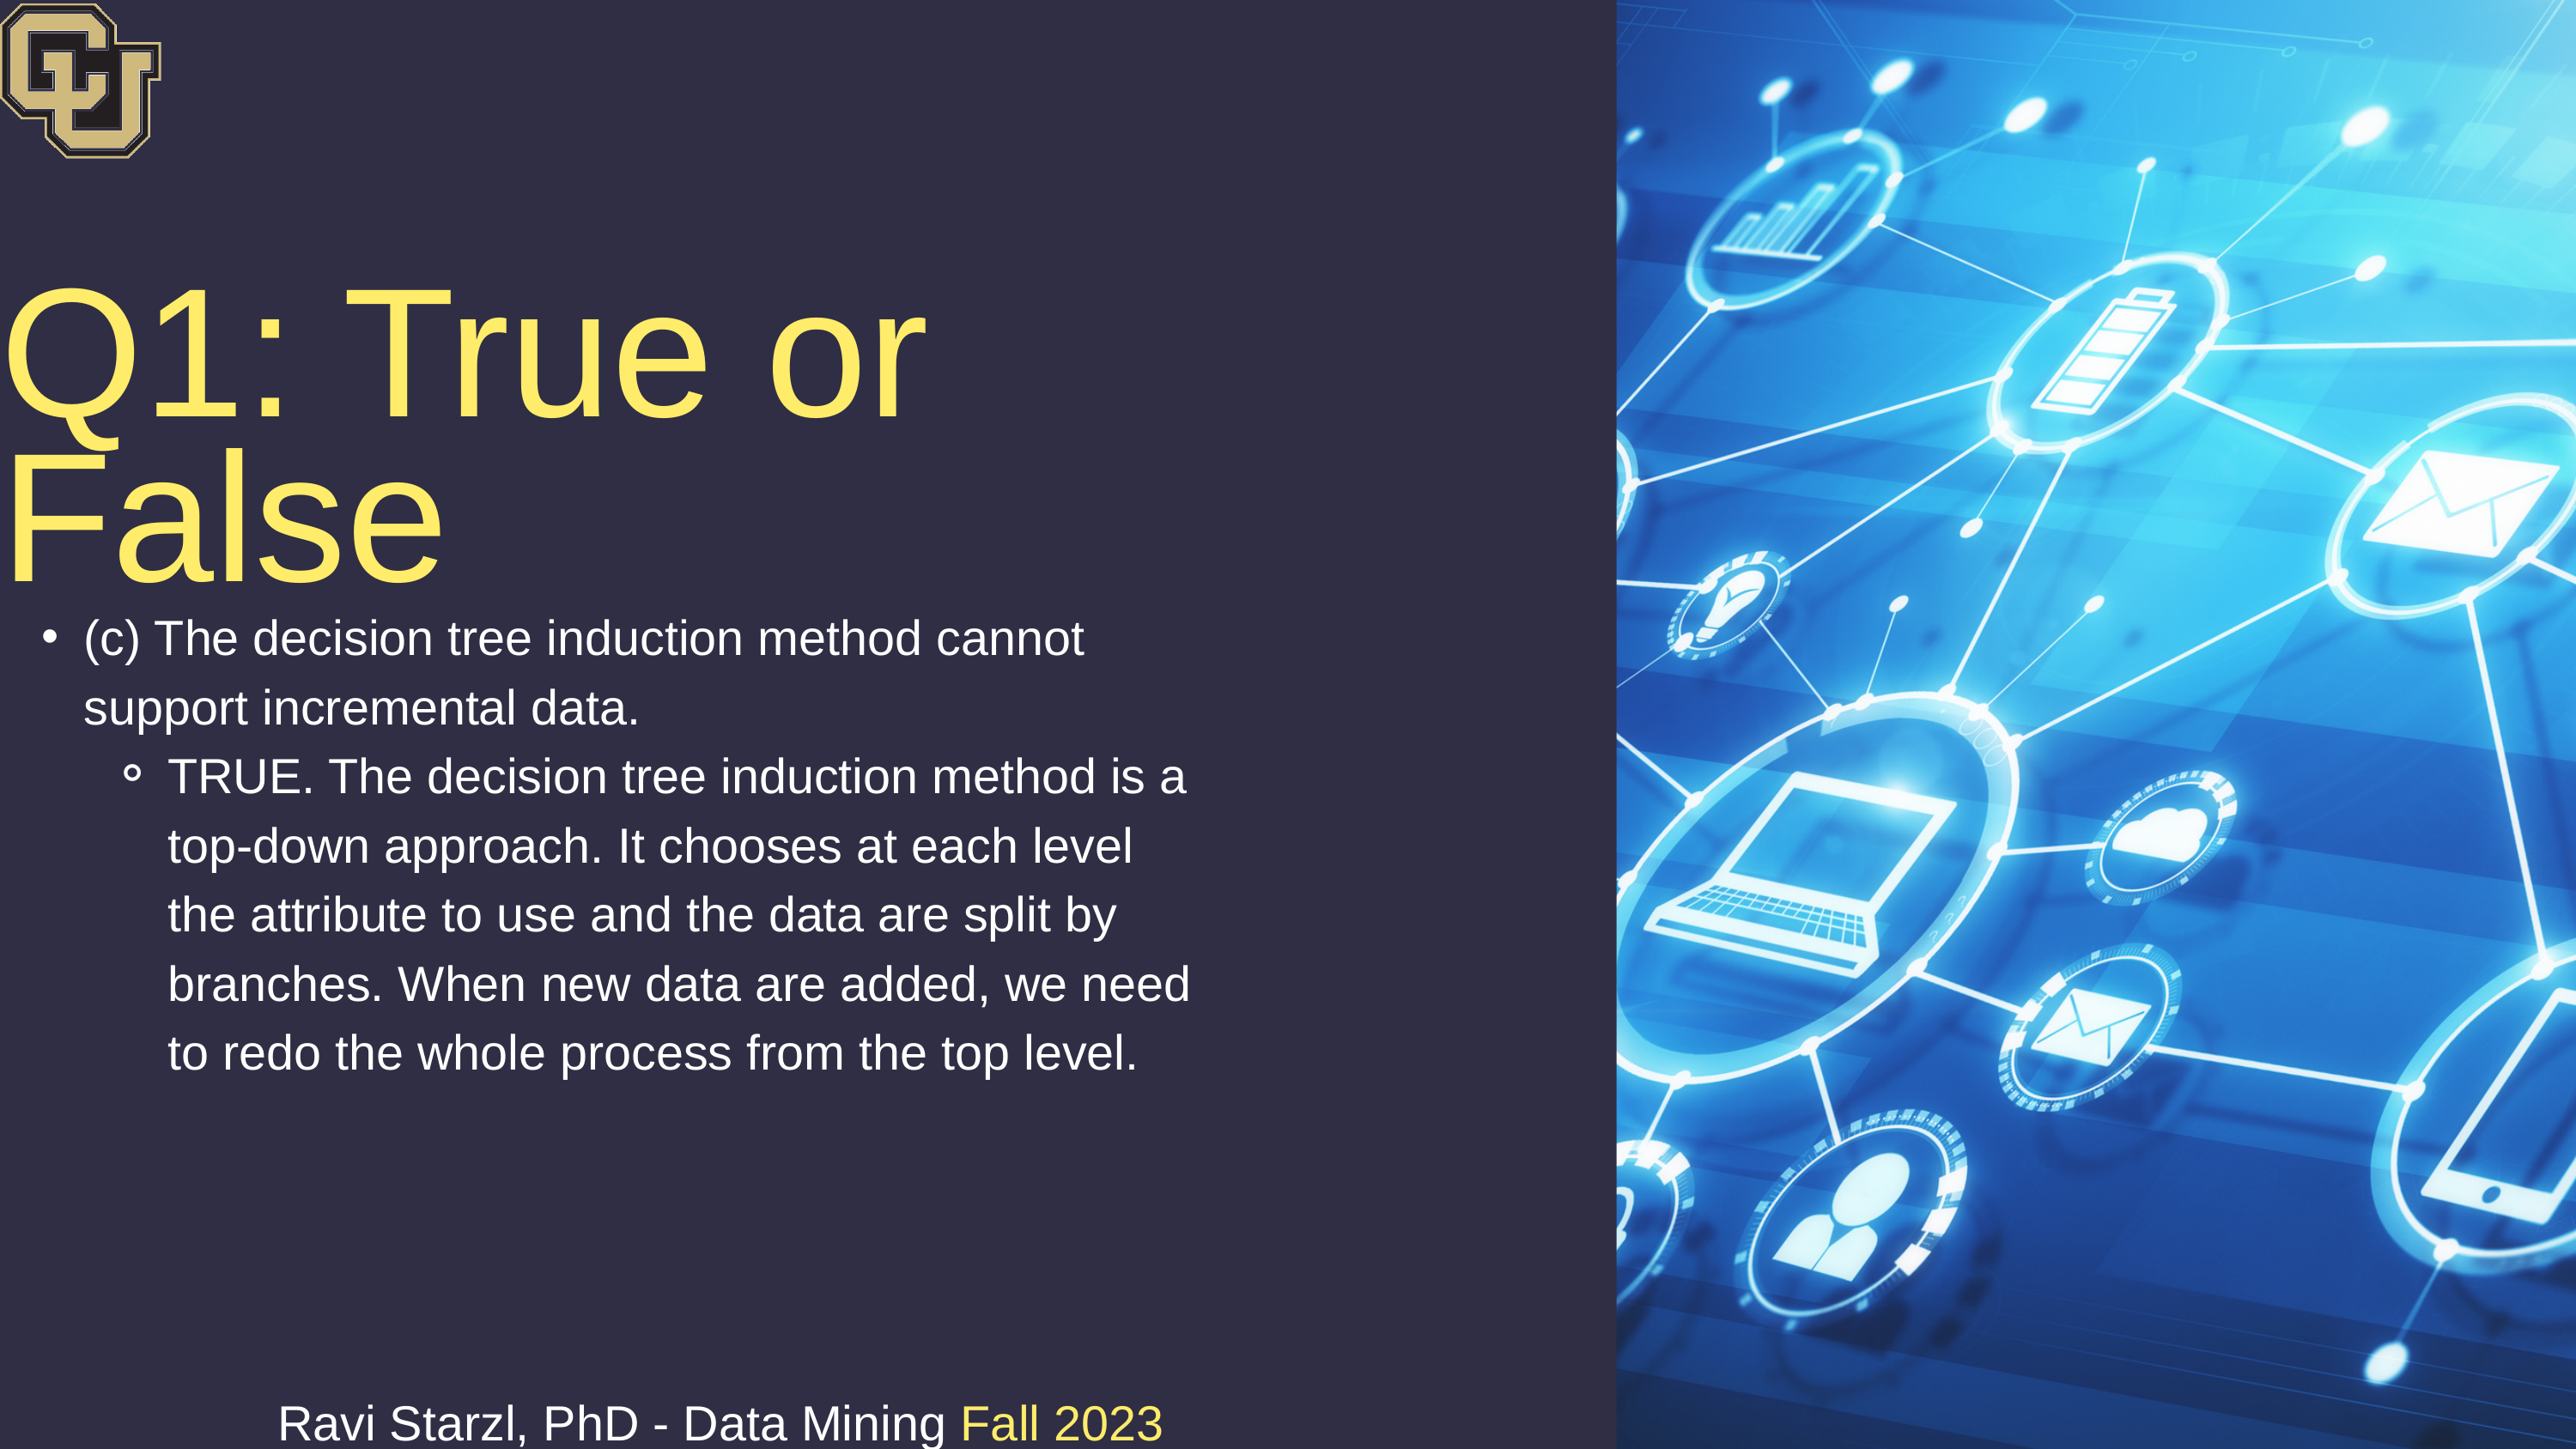

Q1: True or False
(c) The decision tree induction method cannot support incremental data.
TRUE. The decision tree induction method is a top-down approach. It chooses at each level the attribute to use and the data are split by branches. When new data are added, we need to redo the whole process from the top level.
Ravi Starzl, PhD - Data Mining Fall 2023